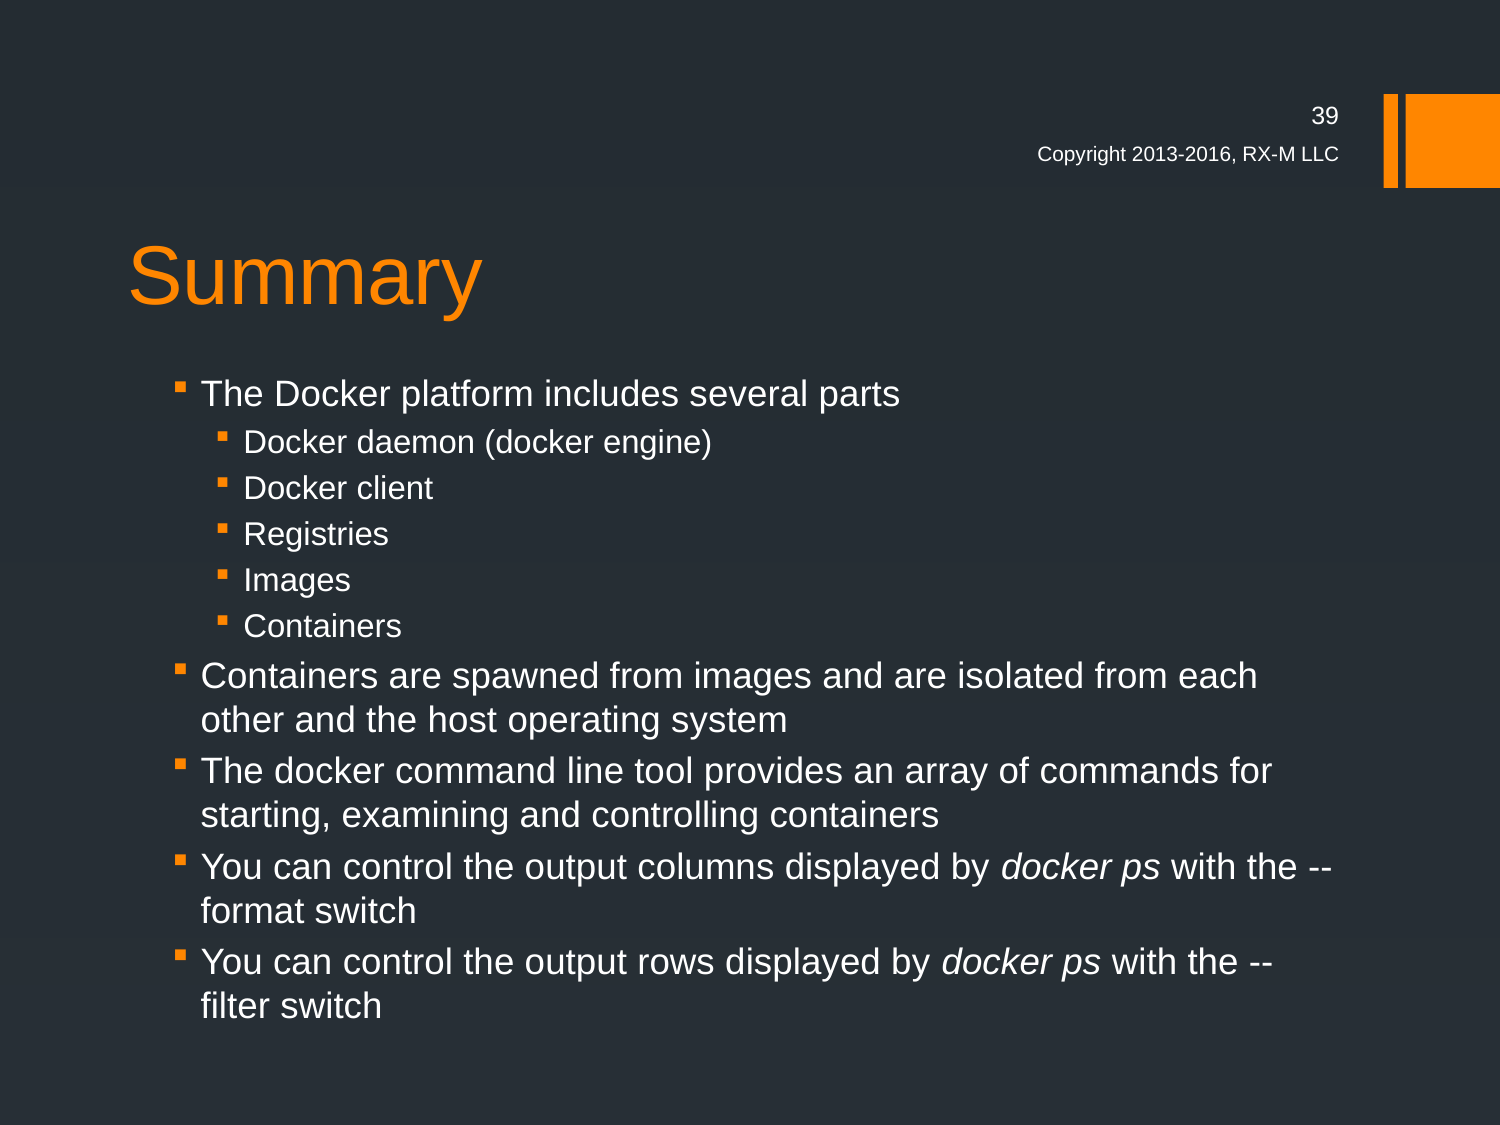

39
# Summary
Copyright 2013-2016, RX-M LLC
The Docker platform includes several parts
Docker daemon (docker engine)
Docker client
Registries
Images
Containers
Containers are spawned from images and are isolated from each other and the host operating system
The docker command line tool provides an array of commands for starting, examining and controlling containers
You can control the output columns displayed by docker ps with the --format switch
You can control the output rows displayed by docker ps with the --filter switch